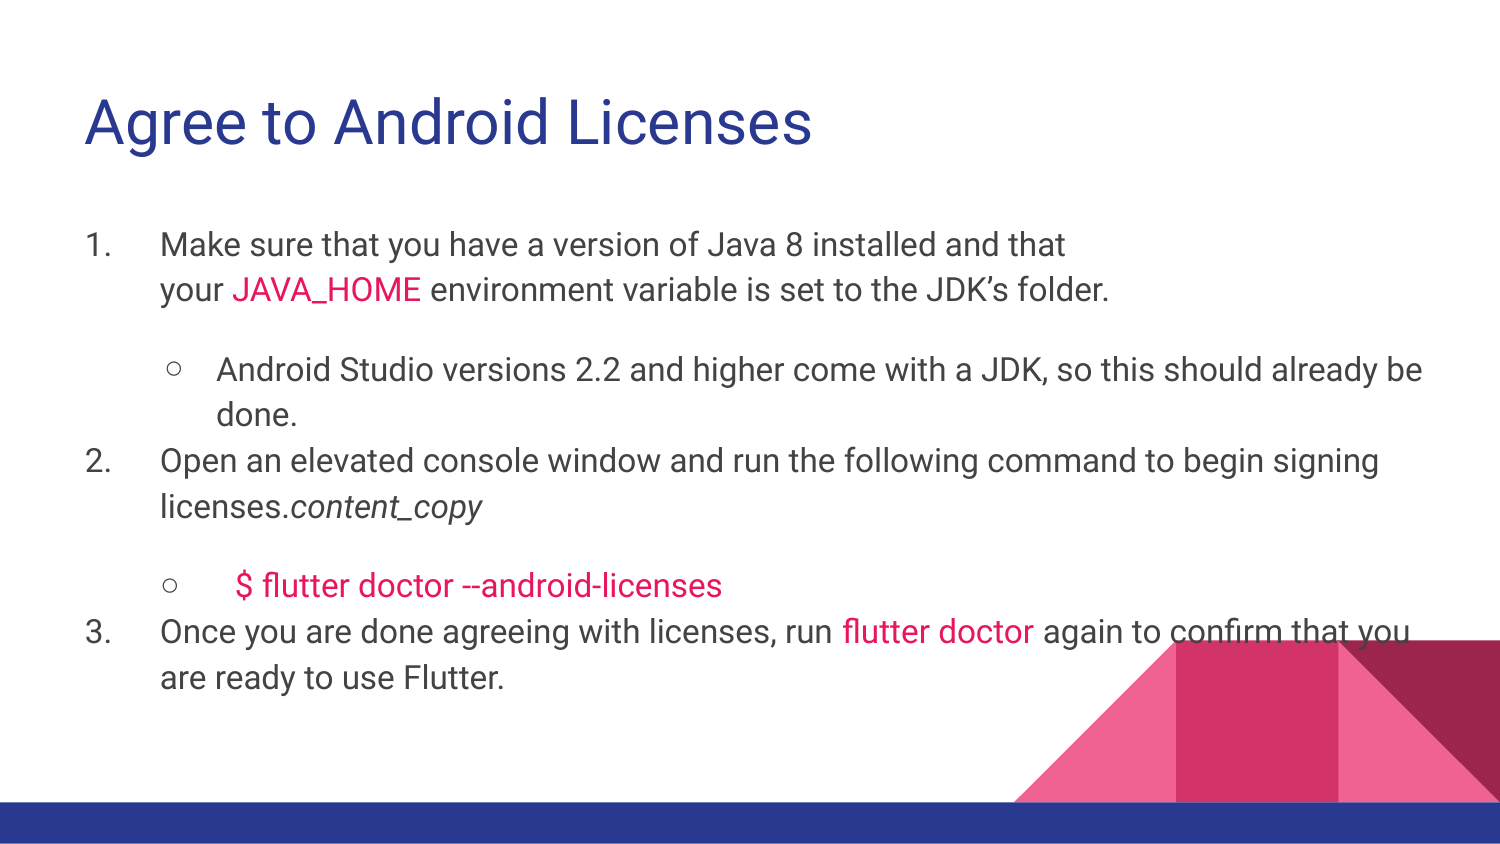

# Agree to Android Licenses
Make sure that you have a version of Java 8 installed and that your JAVA_HOME environment variable is set to the JDK’s folder.
Android Studio versions 2.2 and higher come with a JDK, so this should already be done.
Open an elevated console window and run the following command to begin signing licenses.content_copy
$ flutter doctor --android-licenses
Once you are done agreeing with licenses, run flutter doctor again to confirm that you are ready to use Flutter.